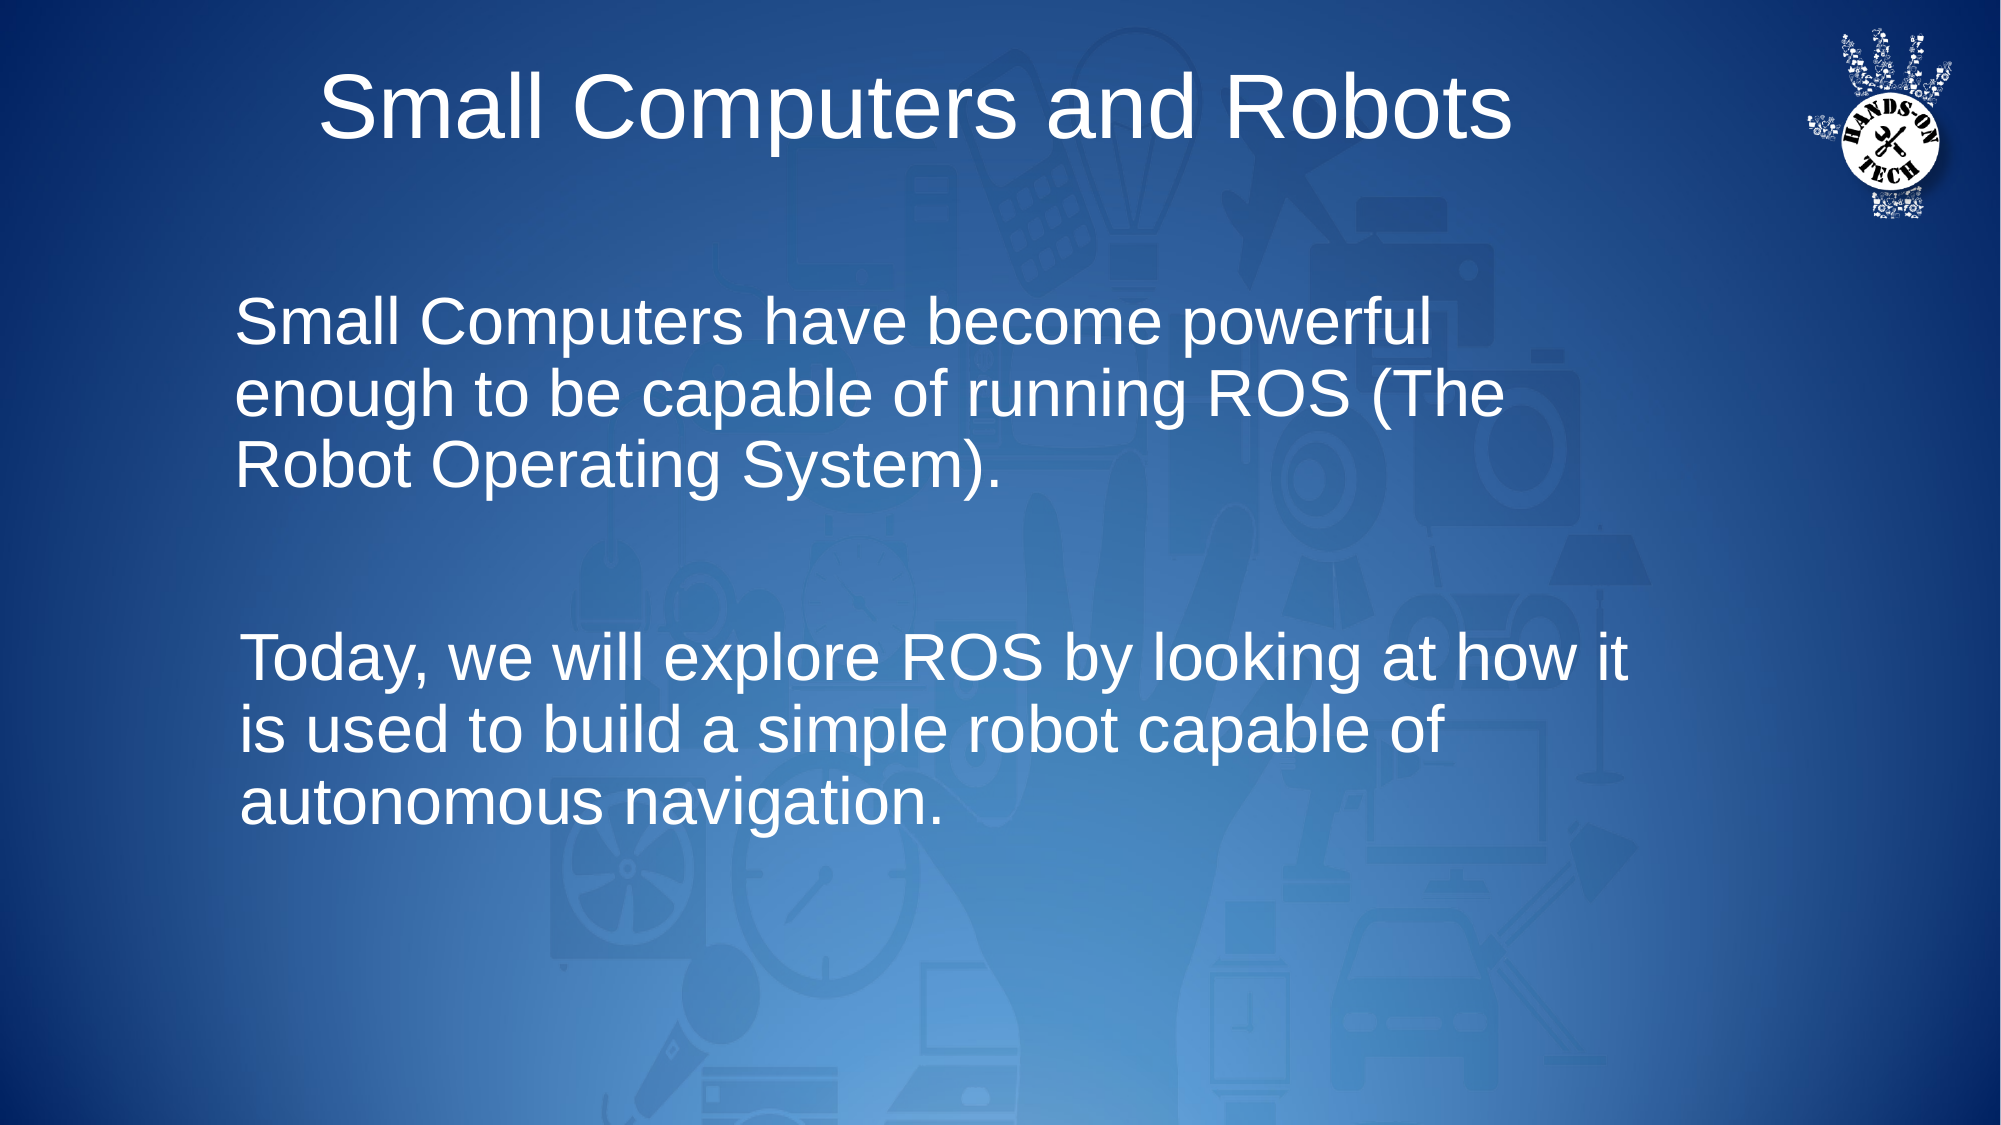

Small Computers and Robots
Small Computers have become powerful enough to be capable of running ROS (The Robot Operating System).
Today, we will explore ROS by looking at how it is used to build a simple robot capable of autonomous navigation.